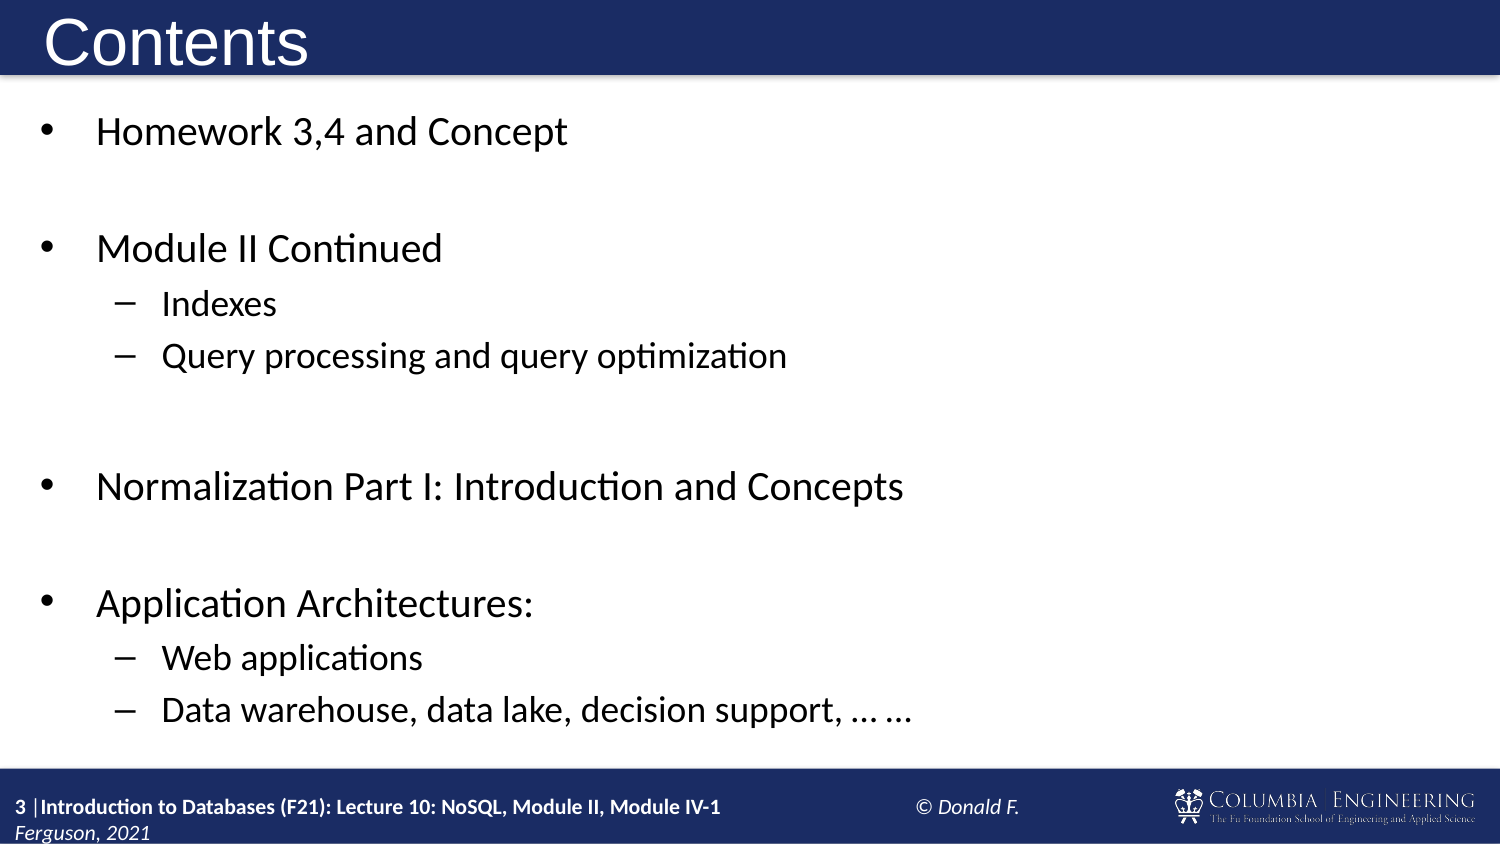

# Contents
Homework 3,4 and Concept

Module II Continued
Indexes
Query processing and query optimization

Normalization Part I: Introduction and Concepts

Application Architectures:
Web applications
Data warehouse, data lake, decision support, … …